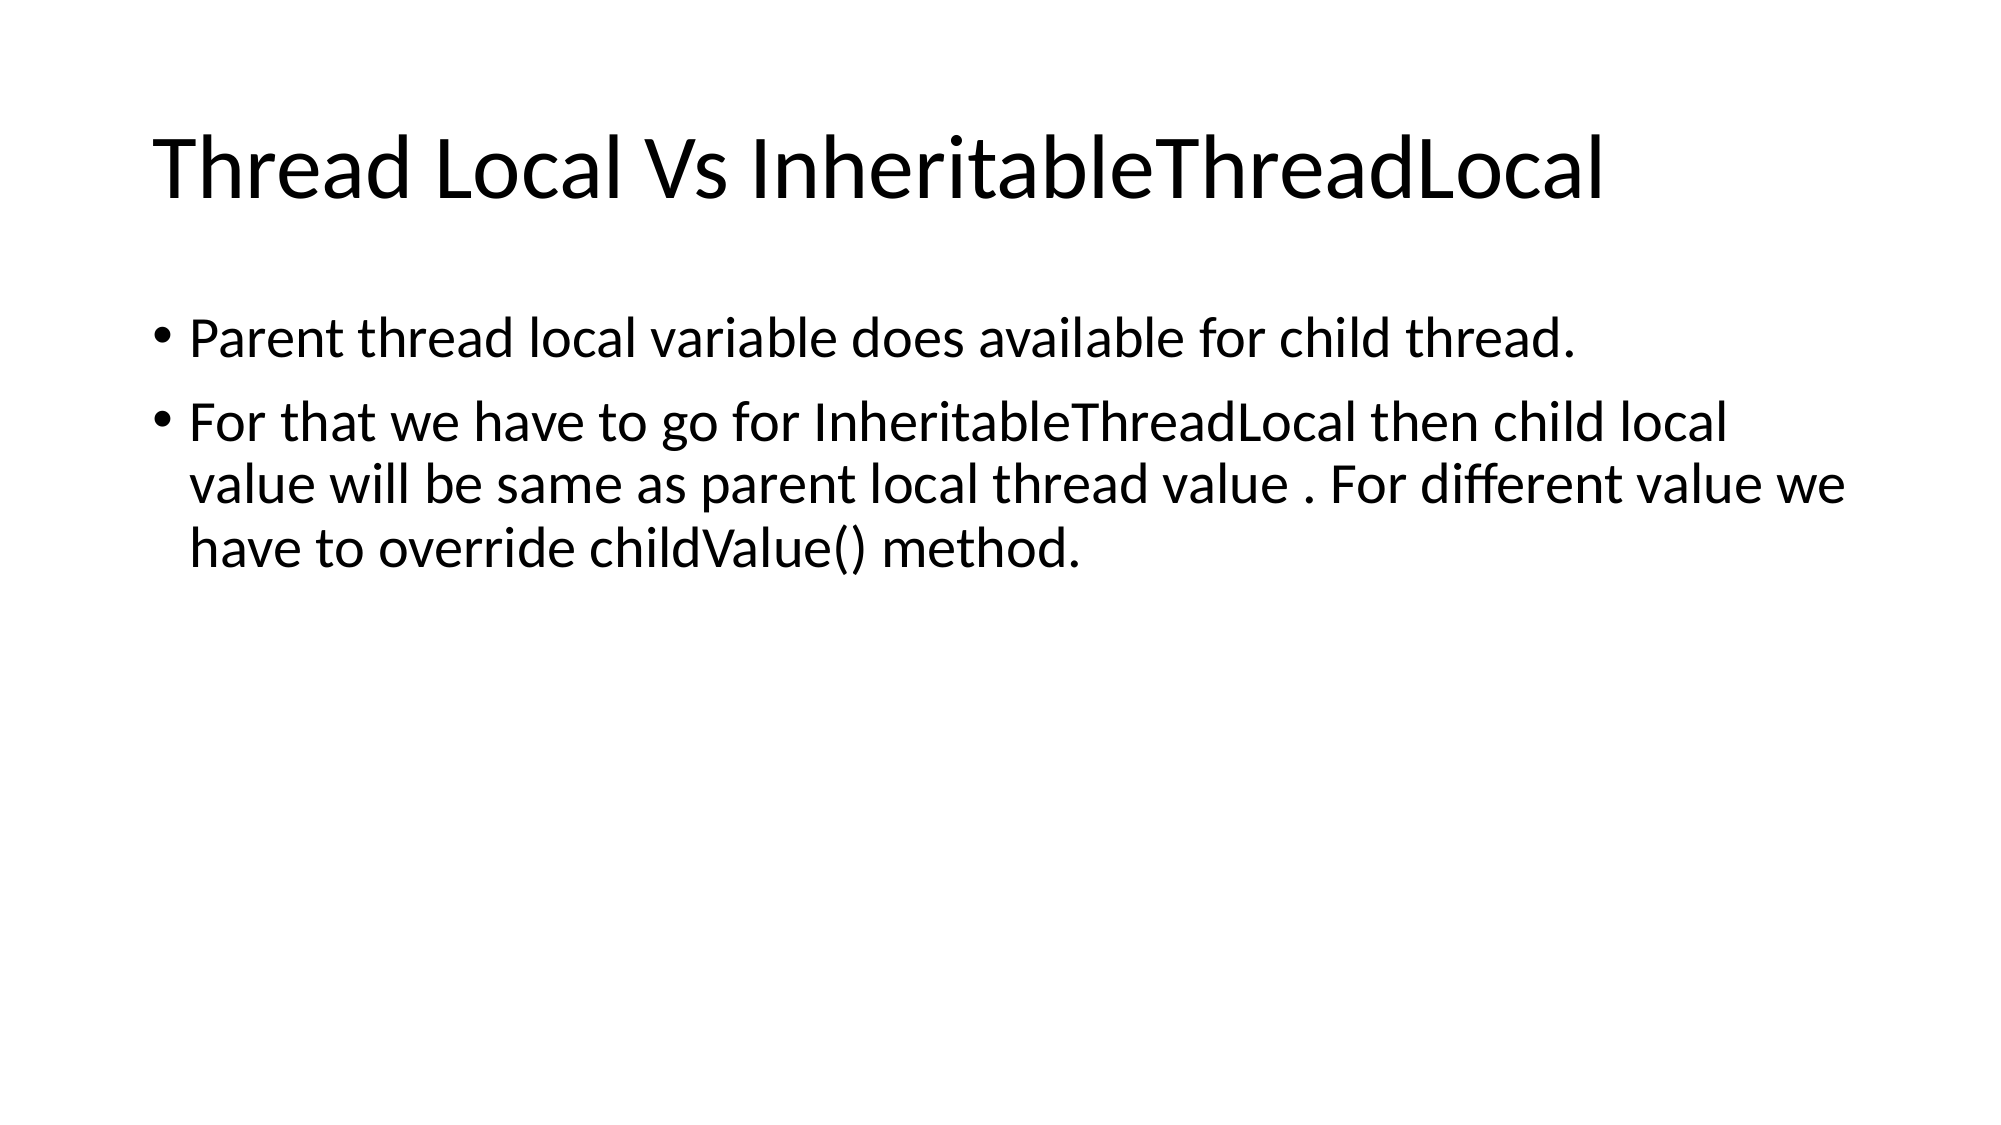

# Thread Local Vs InheritableThreadLocal
Parent thread local variable does available for child thread.
For that we have to go for InheritableThreadLocal then child local value will be same as parent local thread value . For different value we have to override childValue() method.